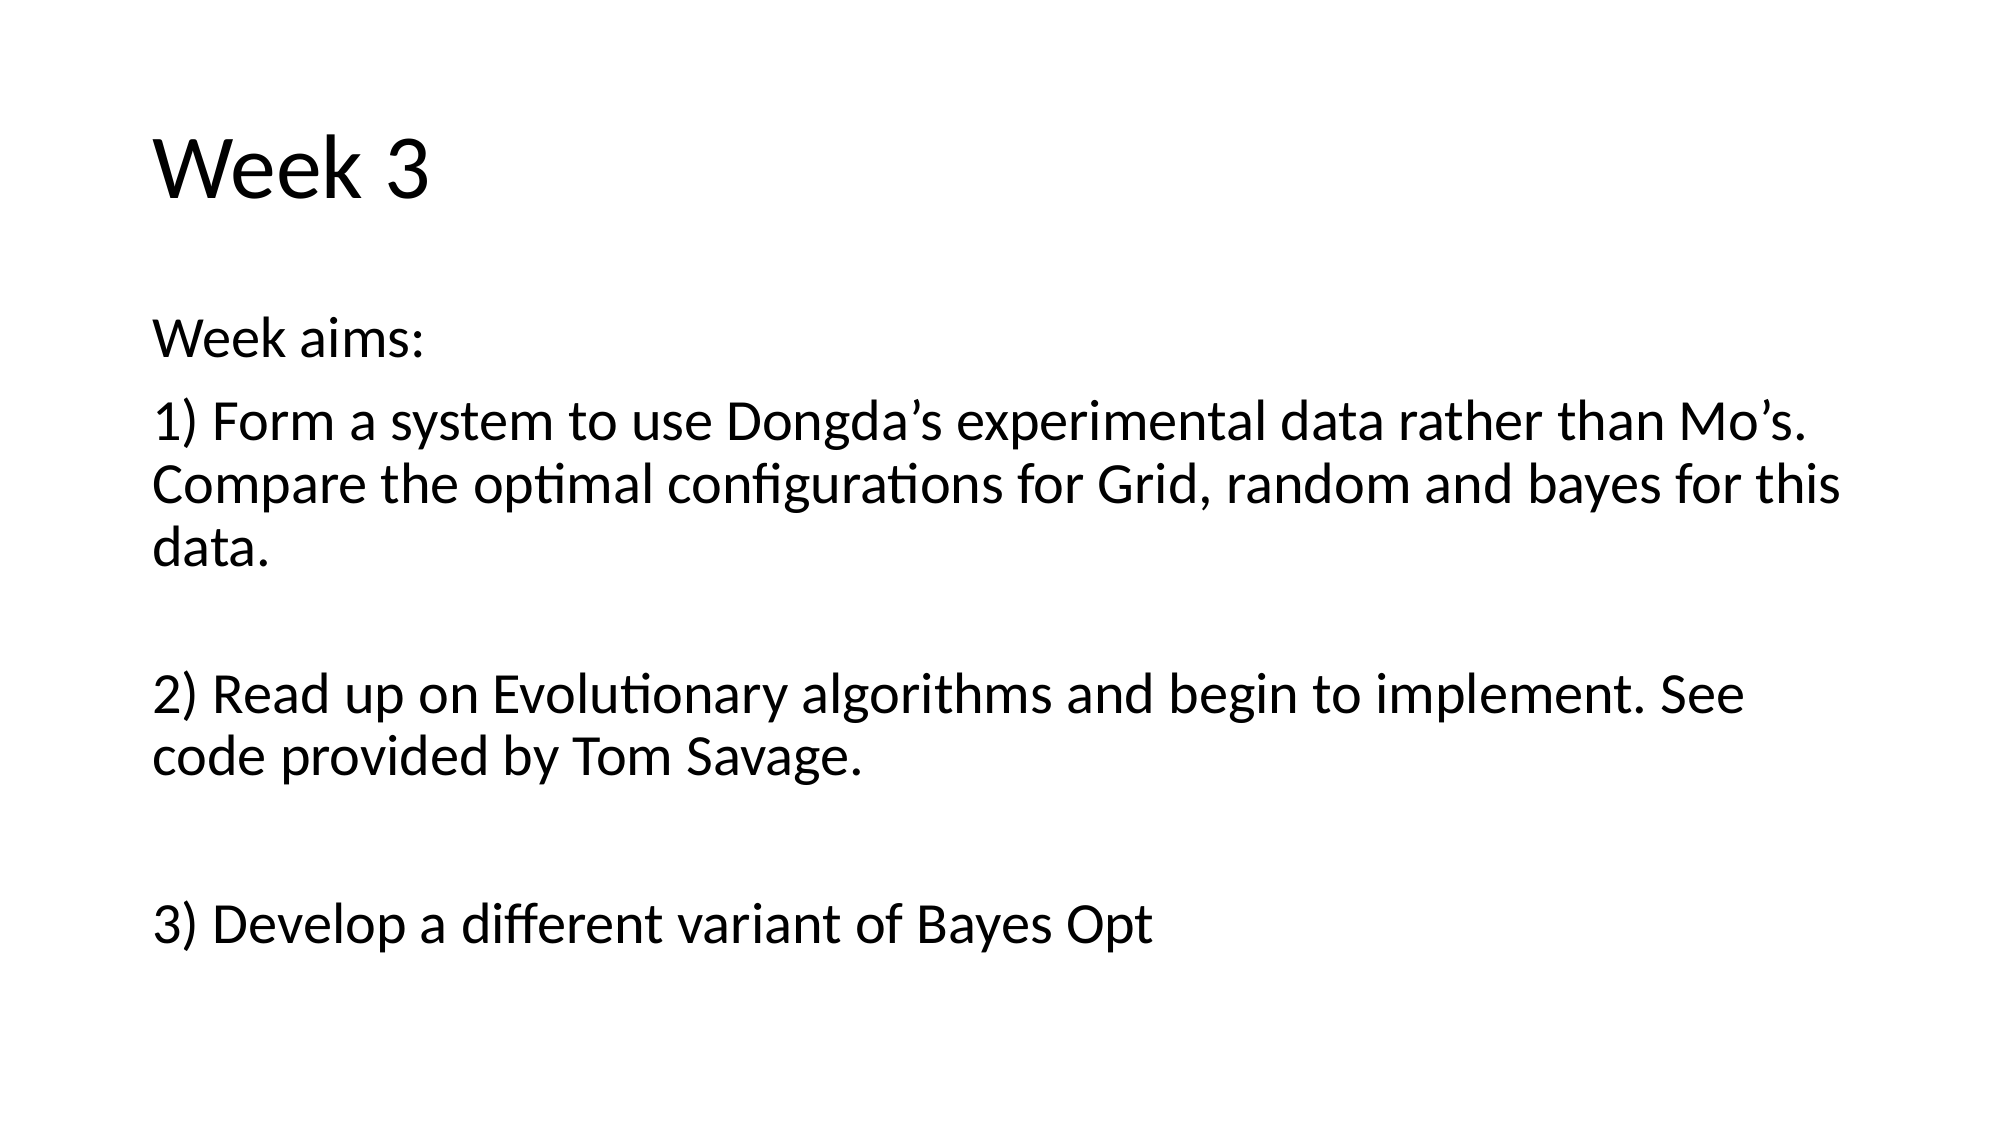

# Week 3
Week aims:
1) Form a system to use Dongda’s experimental data rather than Mo’s. Compare the optimal configurations for Grid, random and bayes for this data.
2) Read up on Evolutionary algorithms and begin to implement. See code provided by Tom Savage.

3) Develop a different variant of Bayes Opt